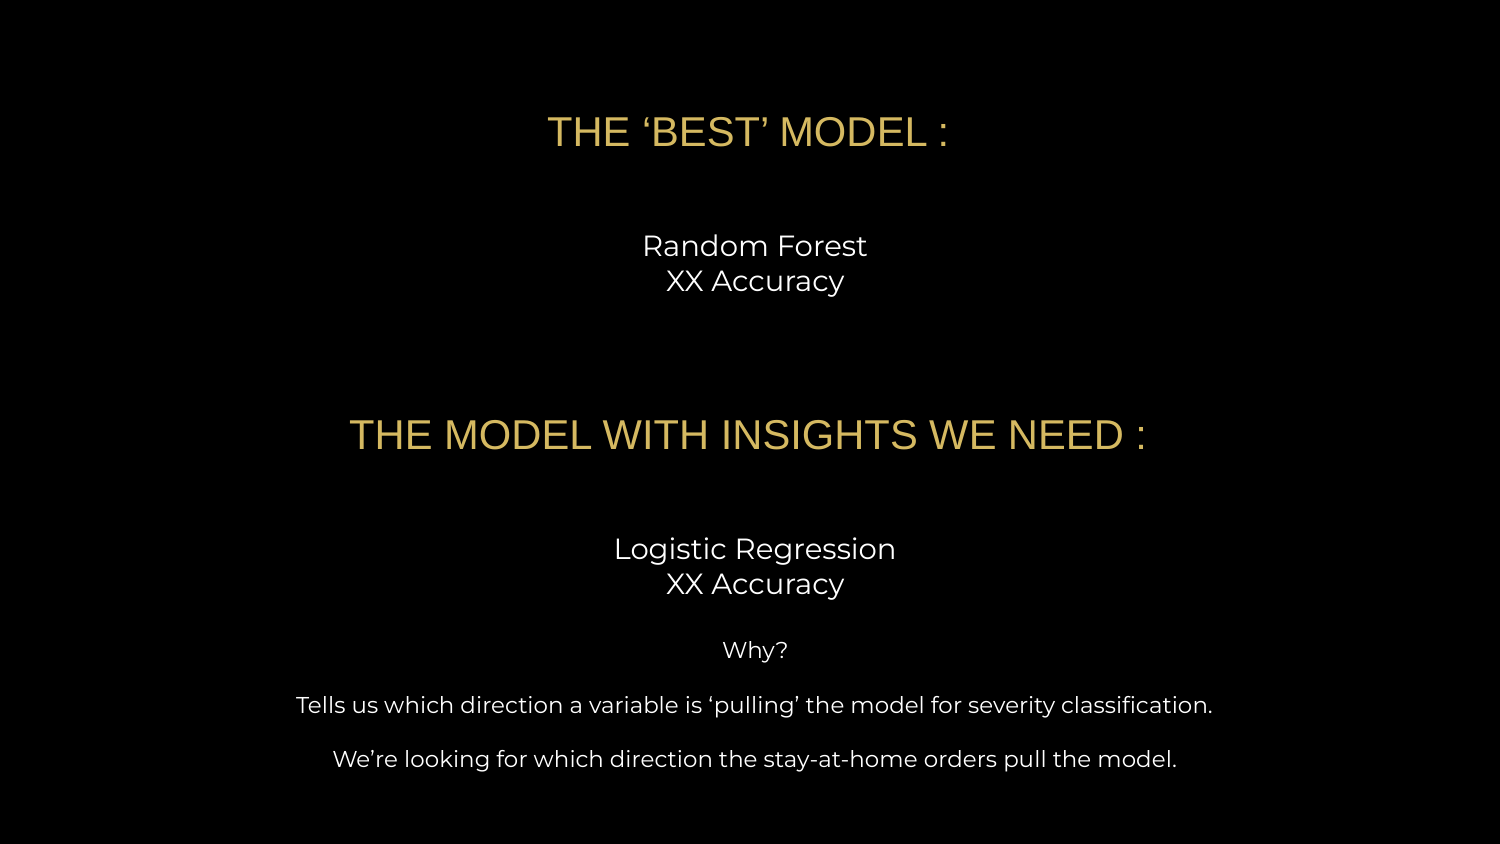

THE ‘BEST’ MODEL :
Random Forest
XX Accuracy
THE MODEL WITH INSIGHTS WE NEED :
Logistic Regression
XX Accuracy

Why?

Tells us which direction a variable is ‘pulling’ the model for severity classification.

We’re looking for which direction the stay-at-home orders pull the model.